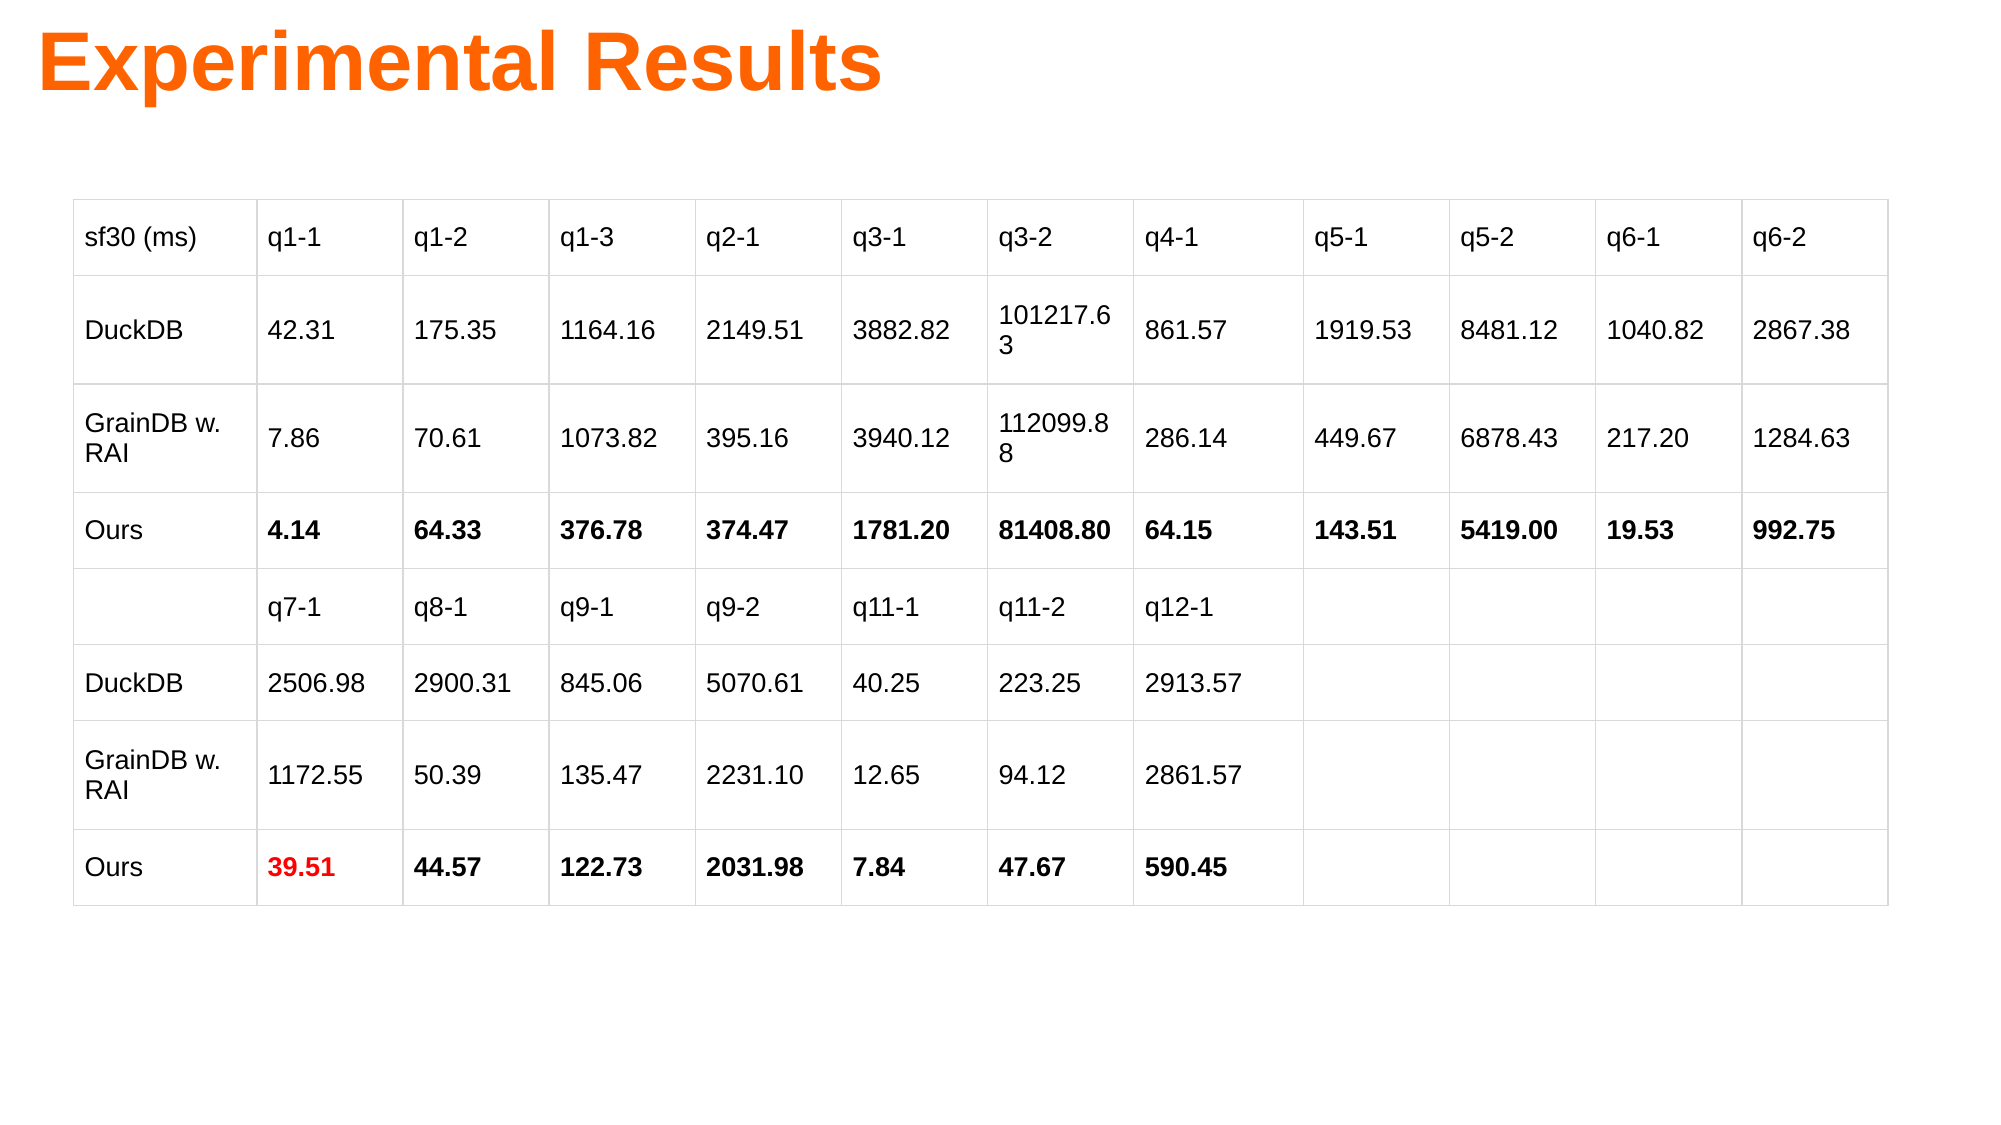

Experimental Results
| sf30 (ms) | q1-1 | q1-2 | q1-3 | q2-1 | q3-1 | q3-2 | q4-1 | q5-1 | q5-2 | q6-1 | q6-2 |
| --- | --- | --- | --- | --- | --- | --- | --- | --- | --- | --- | --- |
| DuckDB | 42.31 | 175.35 | 1164.16 | 2149.51 | 3882.82 | 101217.63 | 861.57 | 1919.53 | 8481.12 | 1040.82 | 2867.38 |
| GrainDB w. RAI | 7.86 | 70.61 | 1073.82 | 395.16 | 3940.12 | 112099.88 | 286.14 | 449.67 | 6878.43 | 217.20 | 1284.63 |
| Ours | 4.14 | 64.33 | 376.78 | 374.47 | 1781.20 | 81408.80 | 64.15 | 143.51 | 5419.00 | 19.53 | 992.75 |
|  | q7-1 | q8-1 | q9-1 | q9-2 | q11-1 | q11-2 | q12-1 |  |  |  |  |
| DuckDB | 2506.98 | 2900.31 | 845.06 | 5070.61 | 40.25 | 223.25 | 2913.57 |  |  |  |  |
| GrainDB w. RAI | 1172.55 | 50.39 | 135.47 | 2231.10 | 12.65 | 94.12 | 2861.57 |  |  |  |  |
| Ours | 39.51 | 44.57 | 122.73 | 2031.98 | 7.84 | 47.67 | 590.45 |  |  |  |  |